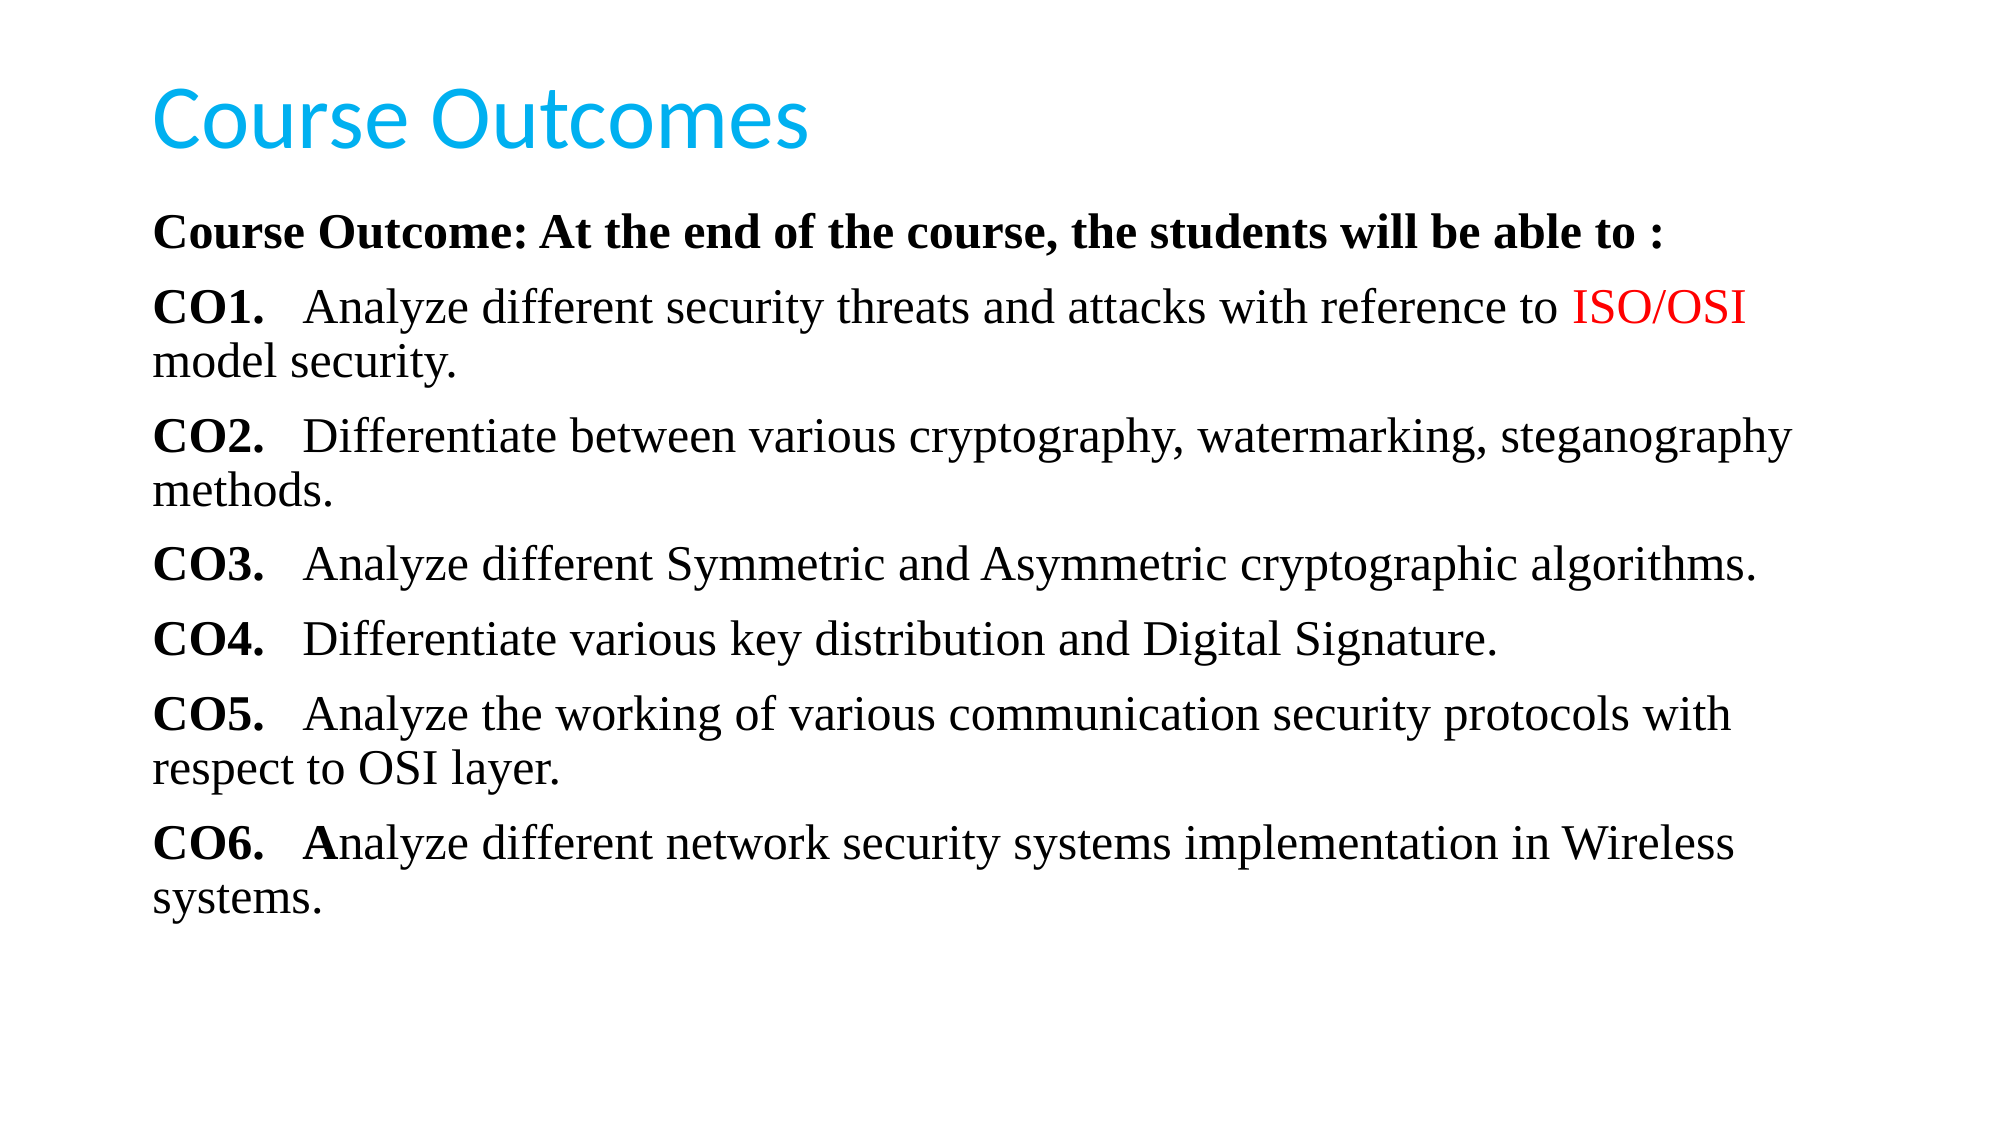

# Course Outcomes
Course Outcome: At the end of the course, the students will be able to :
CO1.   Analyze different security threats and attacks with reference to ISO/OSI model security.
CO2.   Differentiate between various cryptography, watermarking, steganography methods.
CO3.   Analyze different Symmetric and Asymmetric cryptographic algorithms.
CO4.   Differentiate various key distribution and Digital Signature.
CO5.   Analyze the working of various communication security protocols with  respect to OSI layer.
CO6.   Analyze different network security systems implementation in Wireless systems.